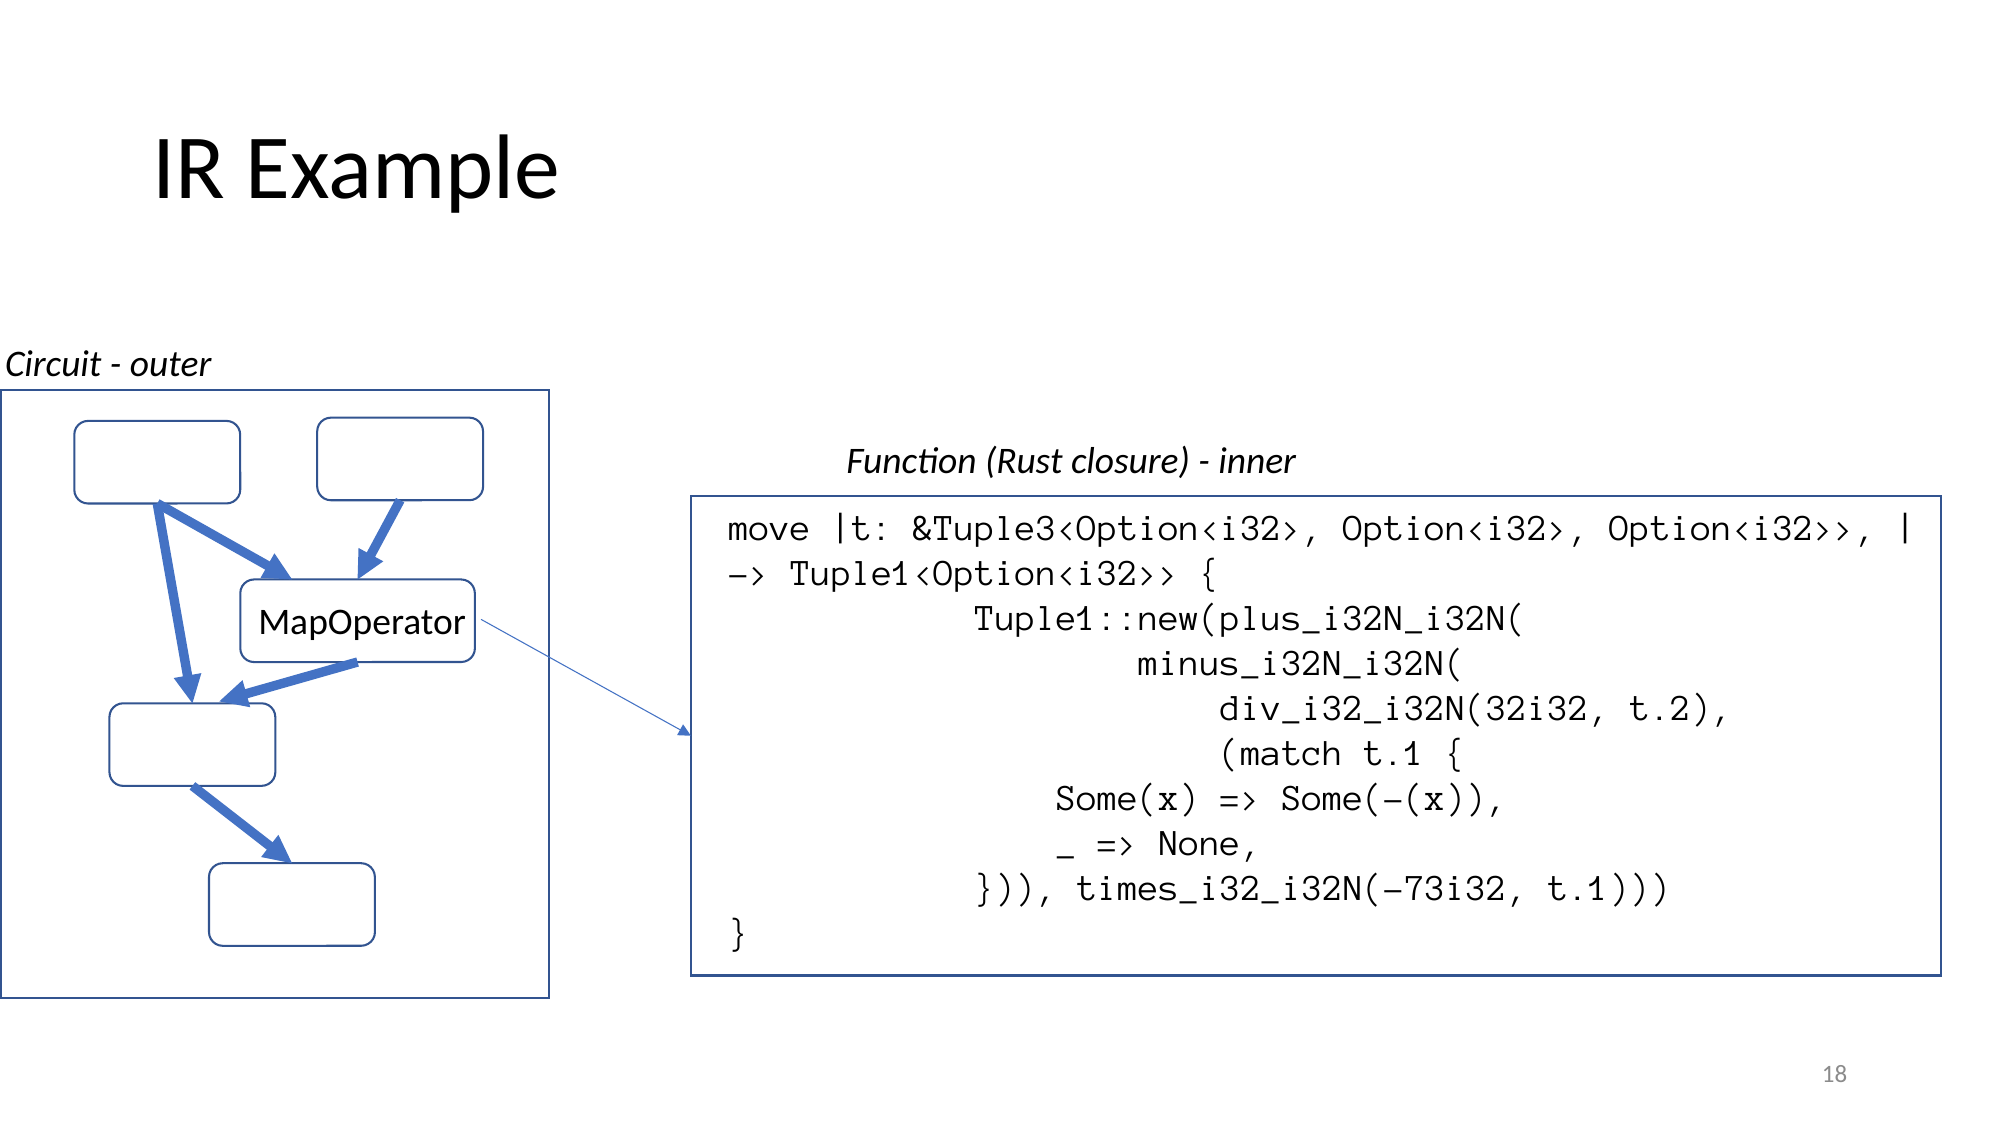

# IR Example
Circuit - outer

Function (Rust closure) - inner

move |t: &Tuple3<Option<i32>, Option<i32>, Option<i32>>, |
-> Tuple1<Option<i32>> {
            Tuple1::new(plus_i32N_i32N(
                    minus_i32N_i32N(
                        div_i32_i32N(32i32, t.2),
                        (match t.1 {
                Some(x) => Some(-(x)),
                _ => None,
            })), times_i32_i32N(-73i32, t.1)))
}

MapOperator

18